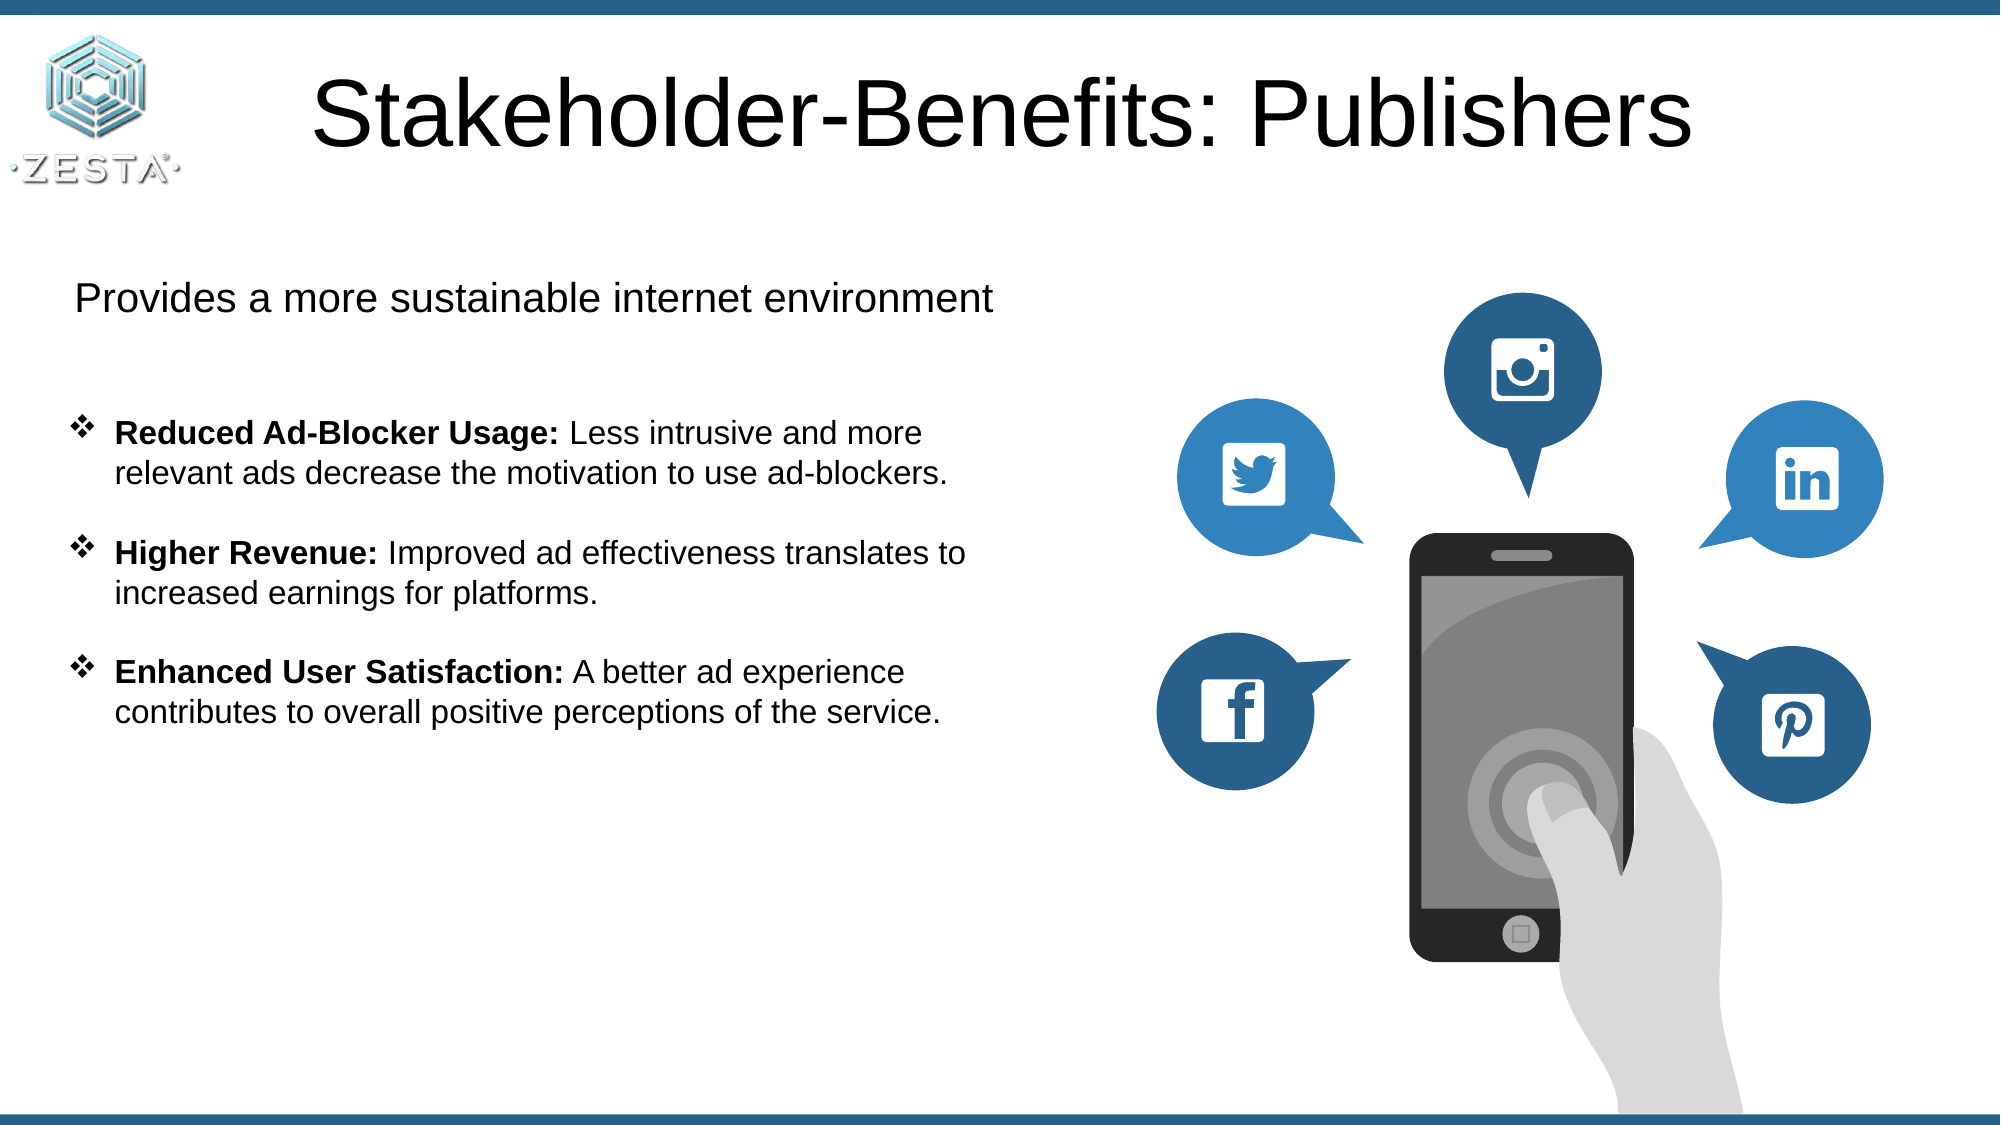

Stakeholder-Benefits: Publishers

Provides a more sustainable internet environment

Reduced Ad-Blocker Usage: Less intrusive and more relevant ads decrease the motivation to use ad-blockers.

Higher Revenue: Improved ad effectiveness translates to increased earnings for platforms.

Enhanced User Satisfaction: A better ad experience contributes to overall positive perceptions of the service.